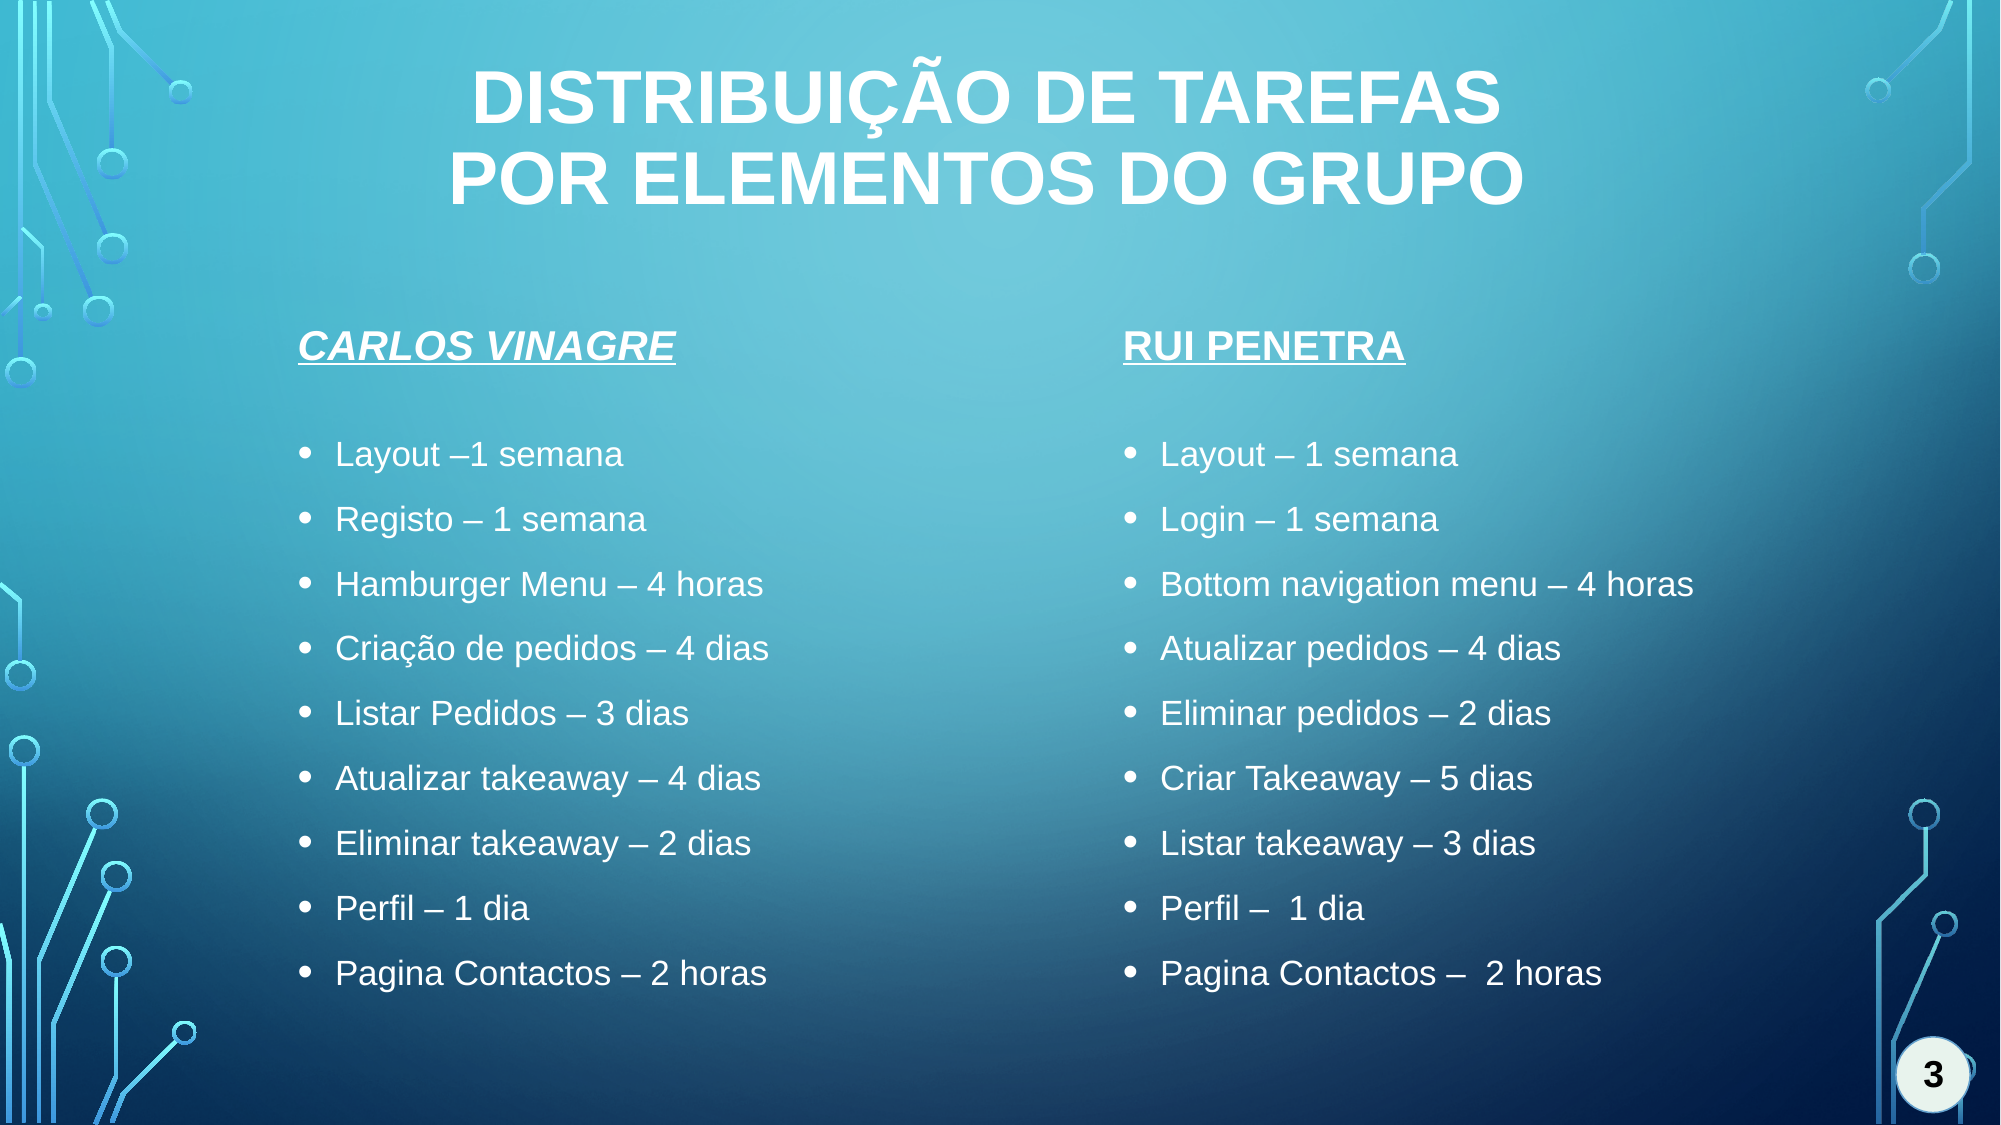

# Distribuição de tarefas por elementos do grupo
Rui Penetra
Carlos VInagre
Layout –1 semana
Registo – 1 semana
Hamburger Menu – 4 horas
Criação de pedidos – 4 dias
Listar Pedidos – 3 dias
Atualizar takeaway – 4 dias
Eliminar takeaway – 2 dias
Perfil – 1 dia
Pagina Contactos – 2 horas
Layout – 1 semana
Login – 1 semana
Bottom navigation menu – 4 horas
Atualizar pedidos – 4 dias
Eliminar pedidos – 2 dias
Criar Takeaway – 5 dias
Listar takeaway – 3 dias
Perfil –  1 dia
Pagina Contactos –  2 horas

3